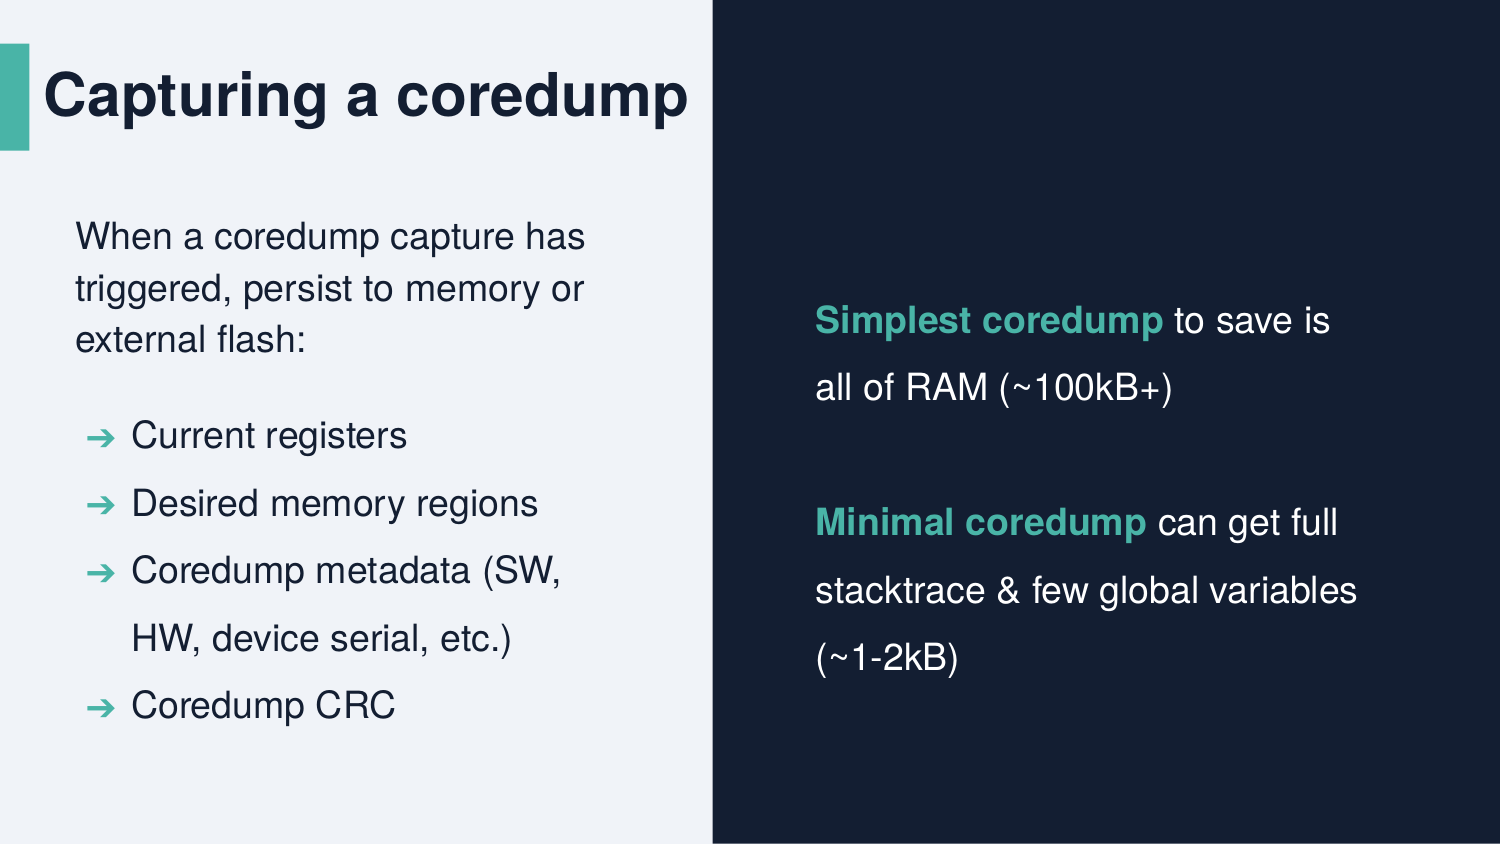

Capturing a coredump
When a coredump capture has triggered, persist to memory or external flash:

Current registers
Desired memory regions
Coredump metadata (SW, HW, device serial, etc.)
Coredump CRC
Simplest coredump to save is all of RAM (~100kB+)

Minimal coredump can get full stacktrace & few global variables (~1-2kB)